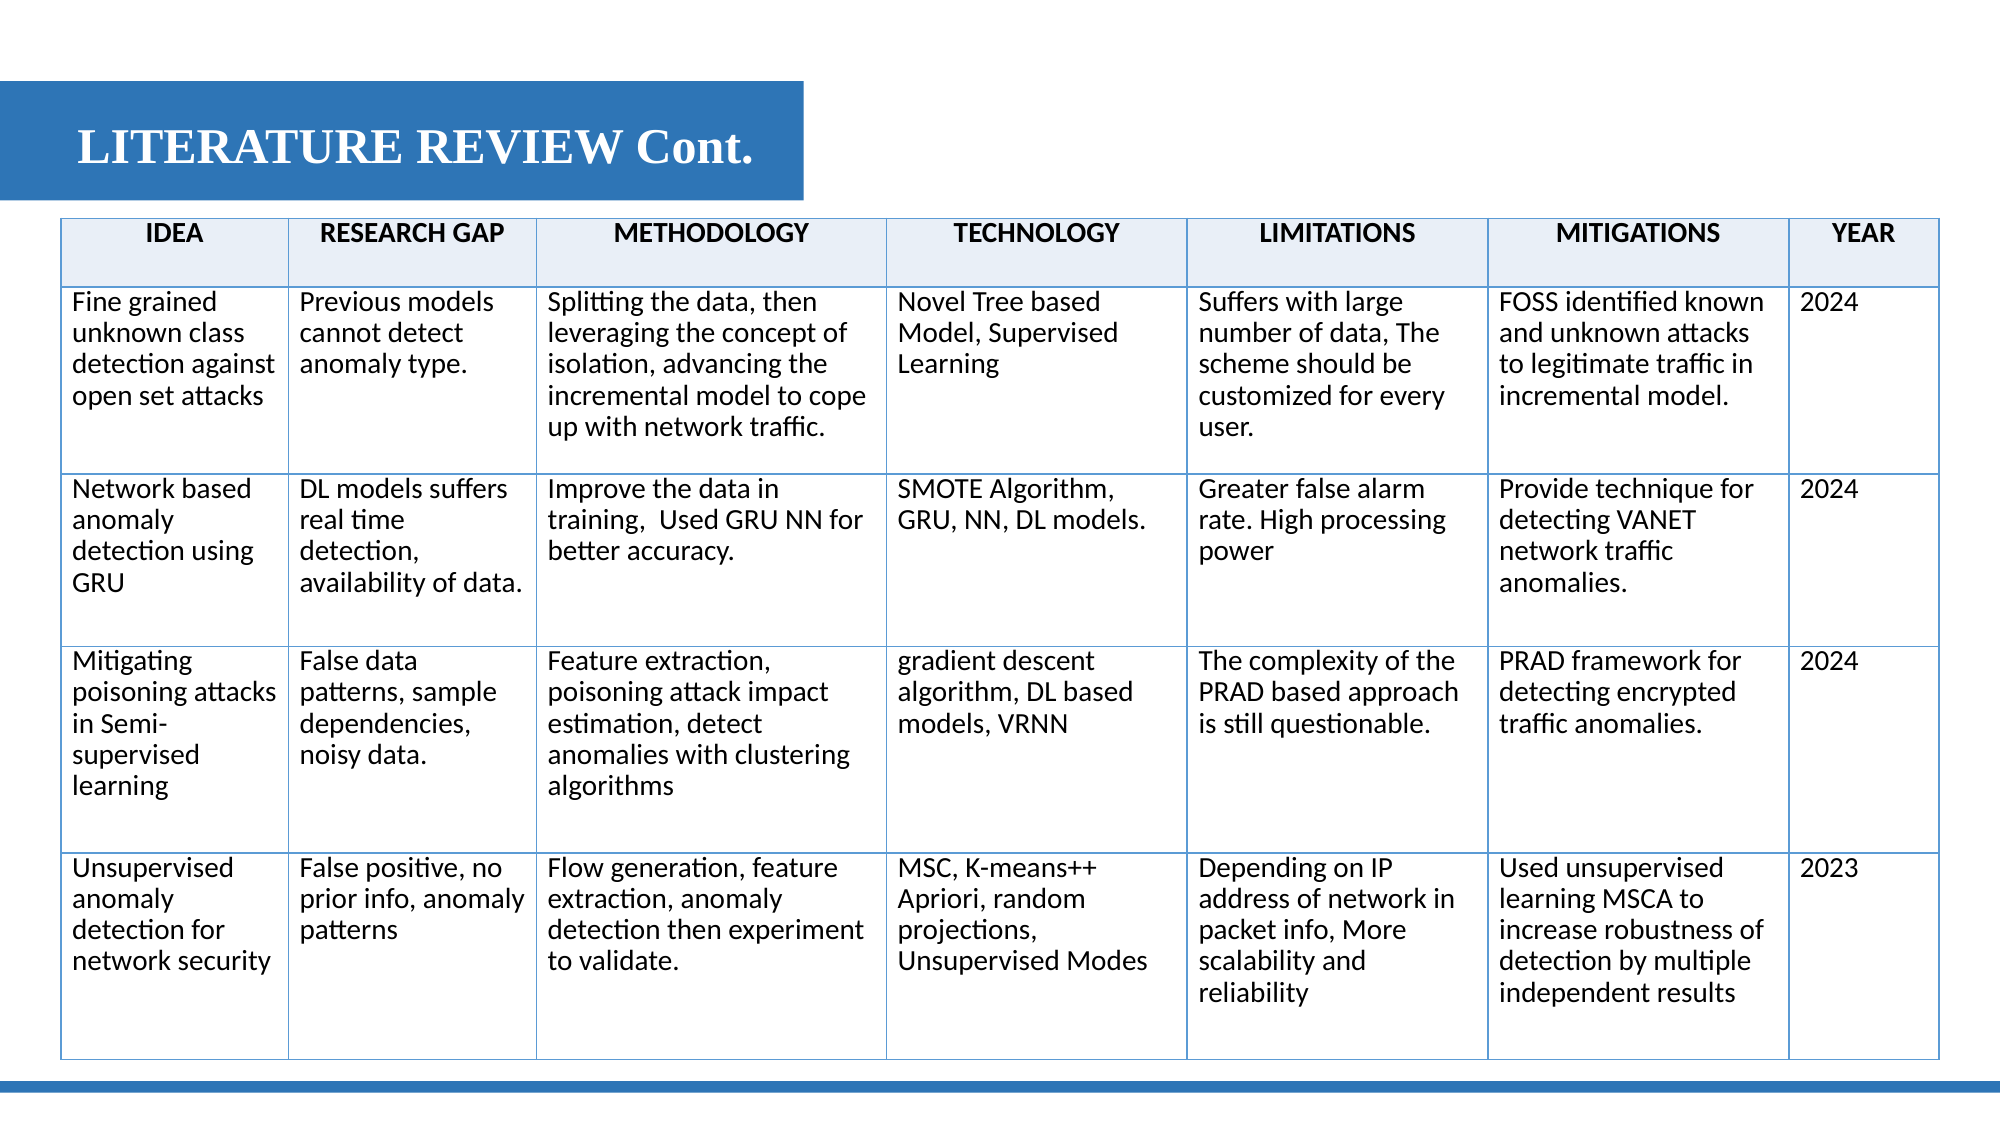

LITERATURE REVIEW Cont.
| IDEA | RESEARCH GAP | METHODOLOGY | TECHNOLOGY | LIMITATIONS | MITIGATIONS | YEAR |
| --- | --- | --- | --- | --- | --- | --- |
| Fine grained unknown class detection against open set attacks | Previous models cannot detect anomaly type. | Splitting the data, then leveraging the concept of isolation, advancing the incremental model to cope up with network traffic. | Novel Tree based Model, Supervised Learning | Suffers with large number of data, The scheme should be customized for every user. | FOSS identified known and unknown attacks to legitimate traffic in incremental model. | 2024 |
| Network based anomaly detection using GRU | DL models suffers real time detection, availability of data. | Improve the data in training, Used GRU NN for better accuracy. | SMOTE Algorithm, GRU, NN, DL models. | Greater false alarm rate. High processing power | Provide technique for detecting VANET network traffic anomalies. | 2024 |
| Mitigating poisoning attacks in Semi-supervised learning | False data patterns, sample dependencies, noisy data. | Feature extraction, poisoning attack impact estimation, detect anomalies with clustering algorithms | gradient descent algorithm, DL based models, VRNN | The complexity of the PRAD based approach is still questionable. | PRAD framework for detecting encrypted traffic anomalies. | 2024 |
| Unsupervised anomaly detection for network security | False positive, no prior info, anomaly patterns | Flow generation, feature extraction, anomaly detection then experiment to validate. | MSC, K-means++ Apriori, random projections, Unsupervised Modes | Depending on IP address of network in packet info, More scalability and reliability | Used unsupervised learning MSCA to increase robustness of detection by multiple independent results | 2023 |